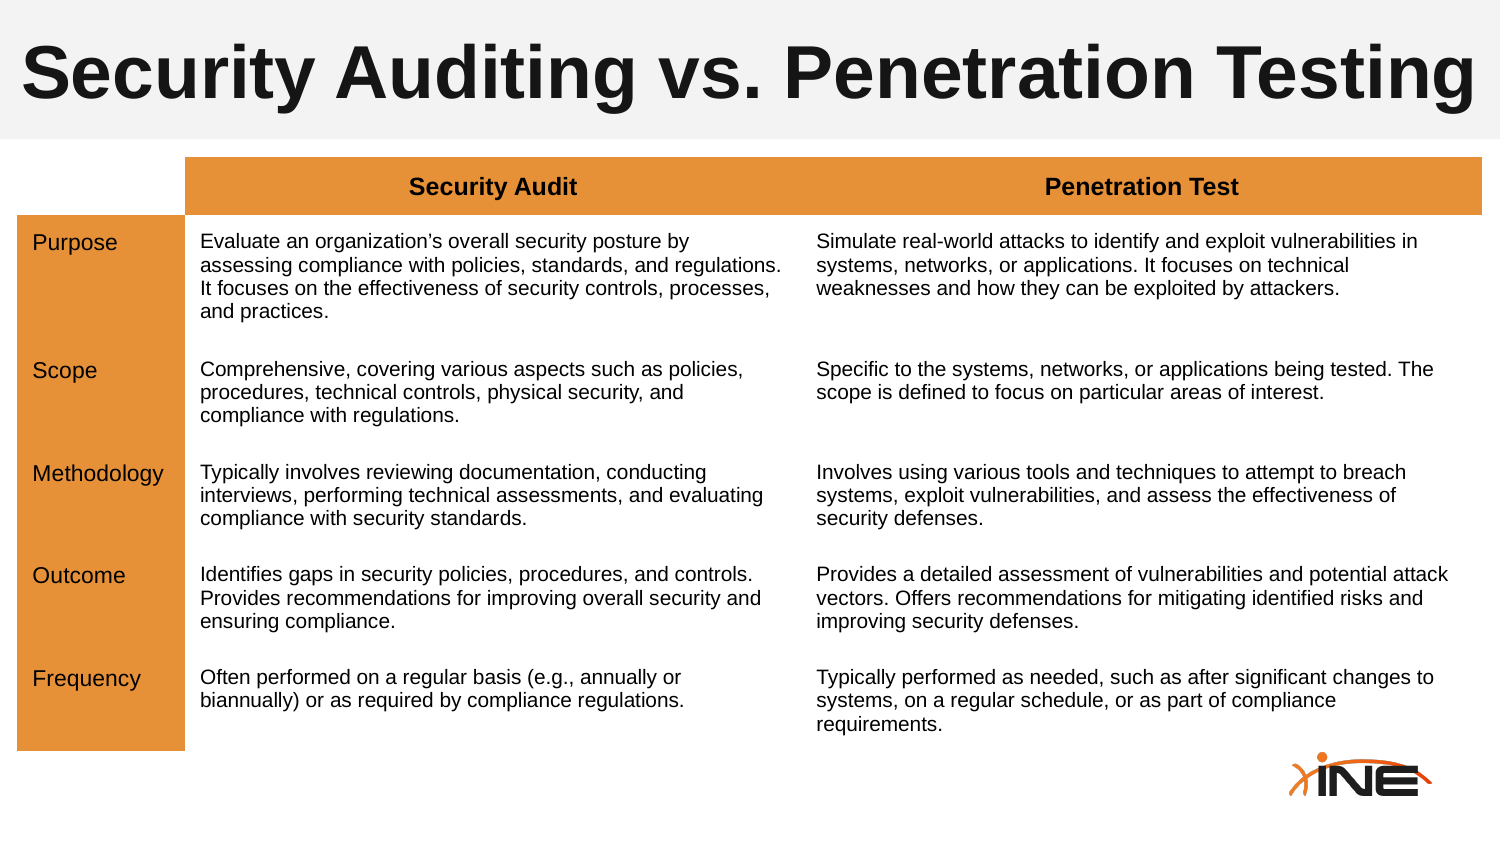

# Security Auditing vs. Penetration Testing
|  | Security Audit | Penetration Test |
| --- | --- | --- |
| Purpose | Evaluate an organization’s overall security posture by assessing compliance with policies, standards, and regulations. It focuses on the effectiveness of security controls, processes, and practices. | Simulate real-world attacks to identify and exploit vulnerabilities in systems, networks, or applications. It focuses on technical weaknesses and how they can be exploited by attackers. |
| Scope | Comprehensive, covering various aspects such as policies, procedures, technical controls, physical security, and compliance with regulations. | Specific to the systems, networks, or applications being tested. The scope is defined to focus on particular areas of interest. |
| Methodology | Typically involves reviewing documentation, conducting interviews, performing technical assessments, and evaluating compliance with security standards. | Involves using various tools and techniques to attempt to breach systems, exploit vulnerabilities, and assess the effectiveness of security defenses. |
| Outcome | Identifies gaps in security policies, procedures, and controls. Provides recommendations for improving overall security and ensuring compliance. | Provides a detailed assessment of vulnerabilities and potential attack vectors. Offers recommendations for mitigating identified risks and improving security defenses. |
| Frequency | Often performed on a regular basis (e.g., annually or biannually) or as required by compliance regulations. | Typically performed as needed, such as after significant changes to systems, on a regular schedule, or as part of compliance requirements. |